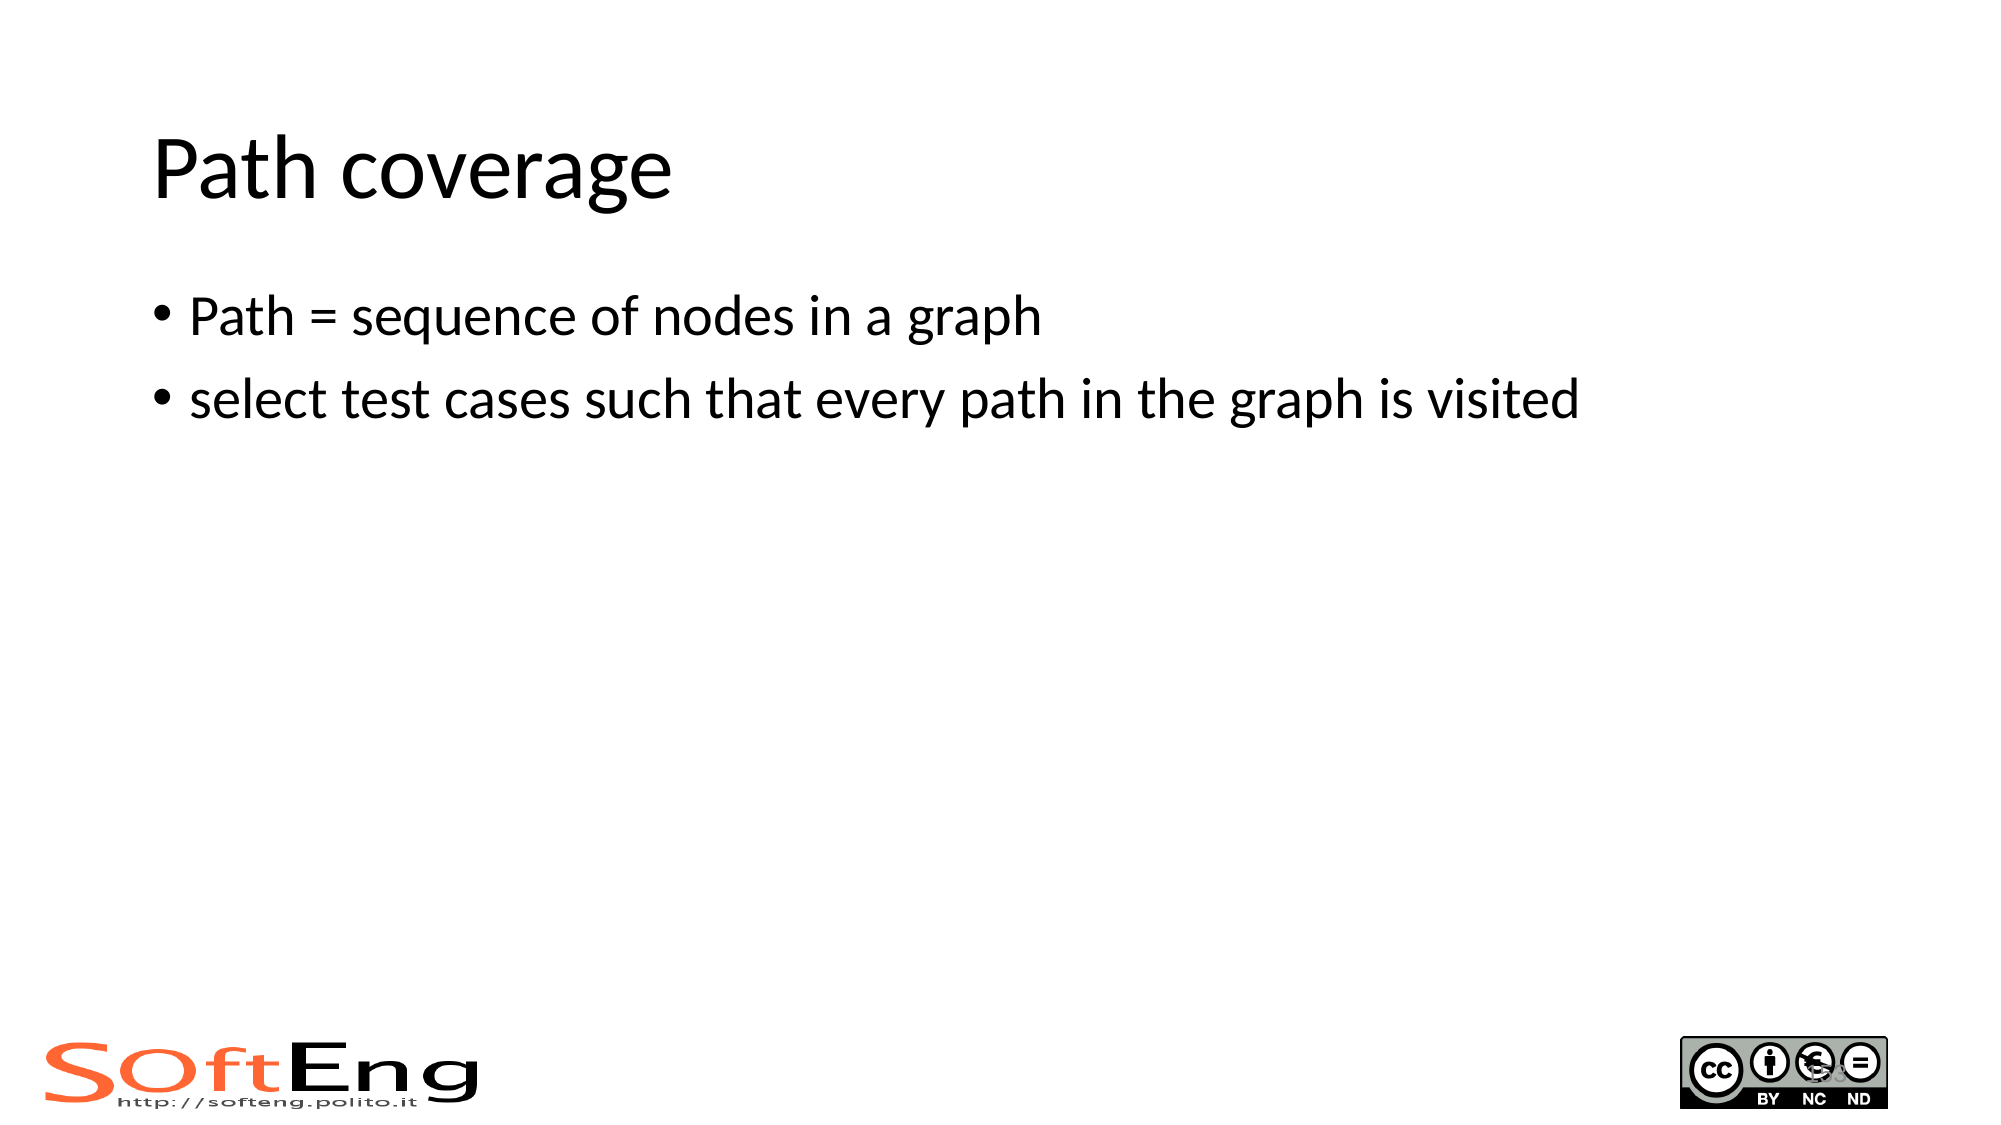

# Path coverage
Path = sequence of nodes in a graph
select test cases such that every path in the graph is visited
153